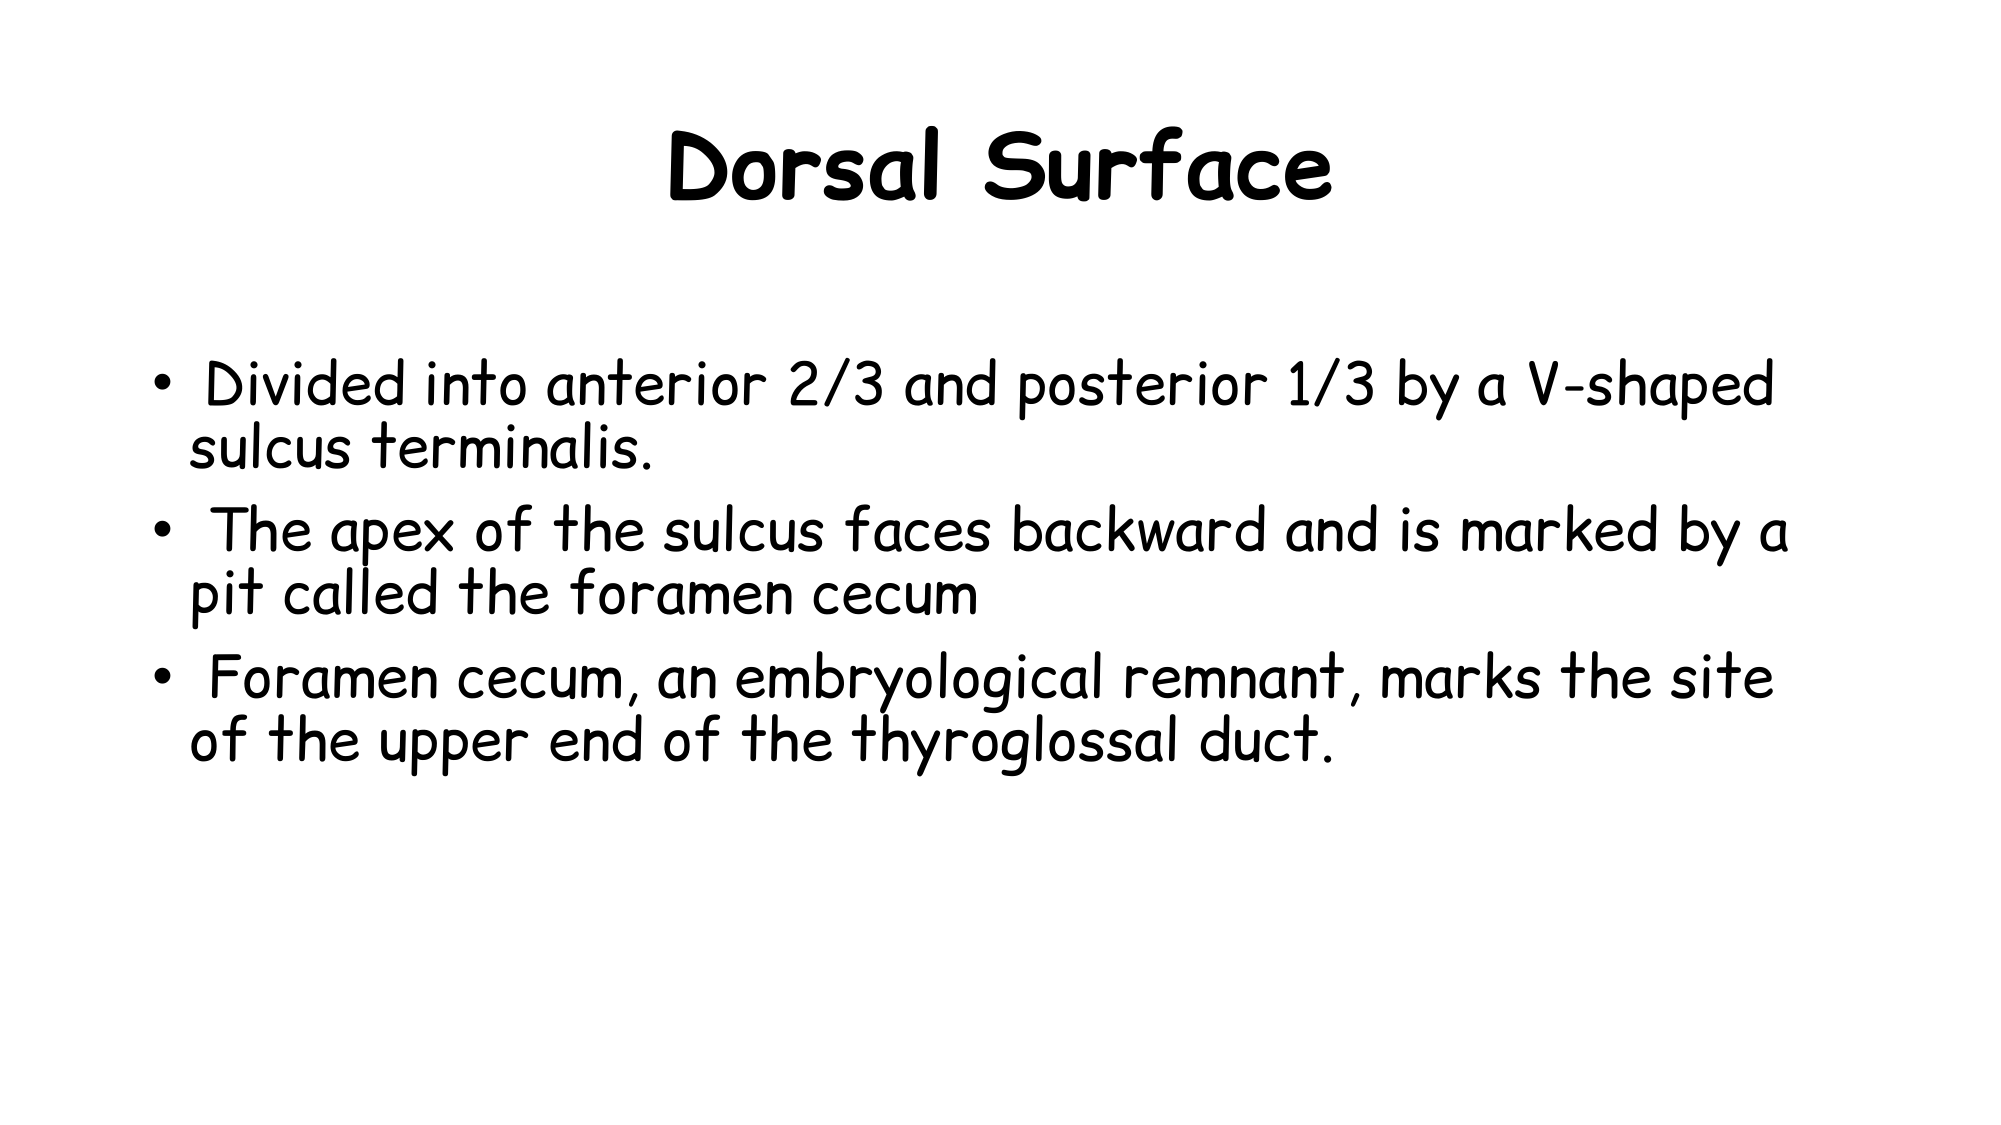

# Dorsal Surface
 Divided into anterior 2/3 and posterior 1/3 by a V-shaped sulcus terminalis.
 The apex of the sulcus faces backward and is marked by a pit called the foramen cecum
 Foramen cecum, an embryological remnant, marks the site of the upper end of the thyroglossal duct.